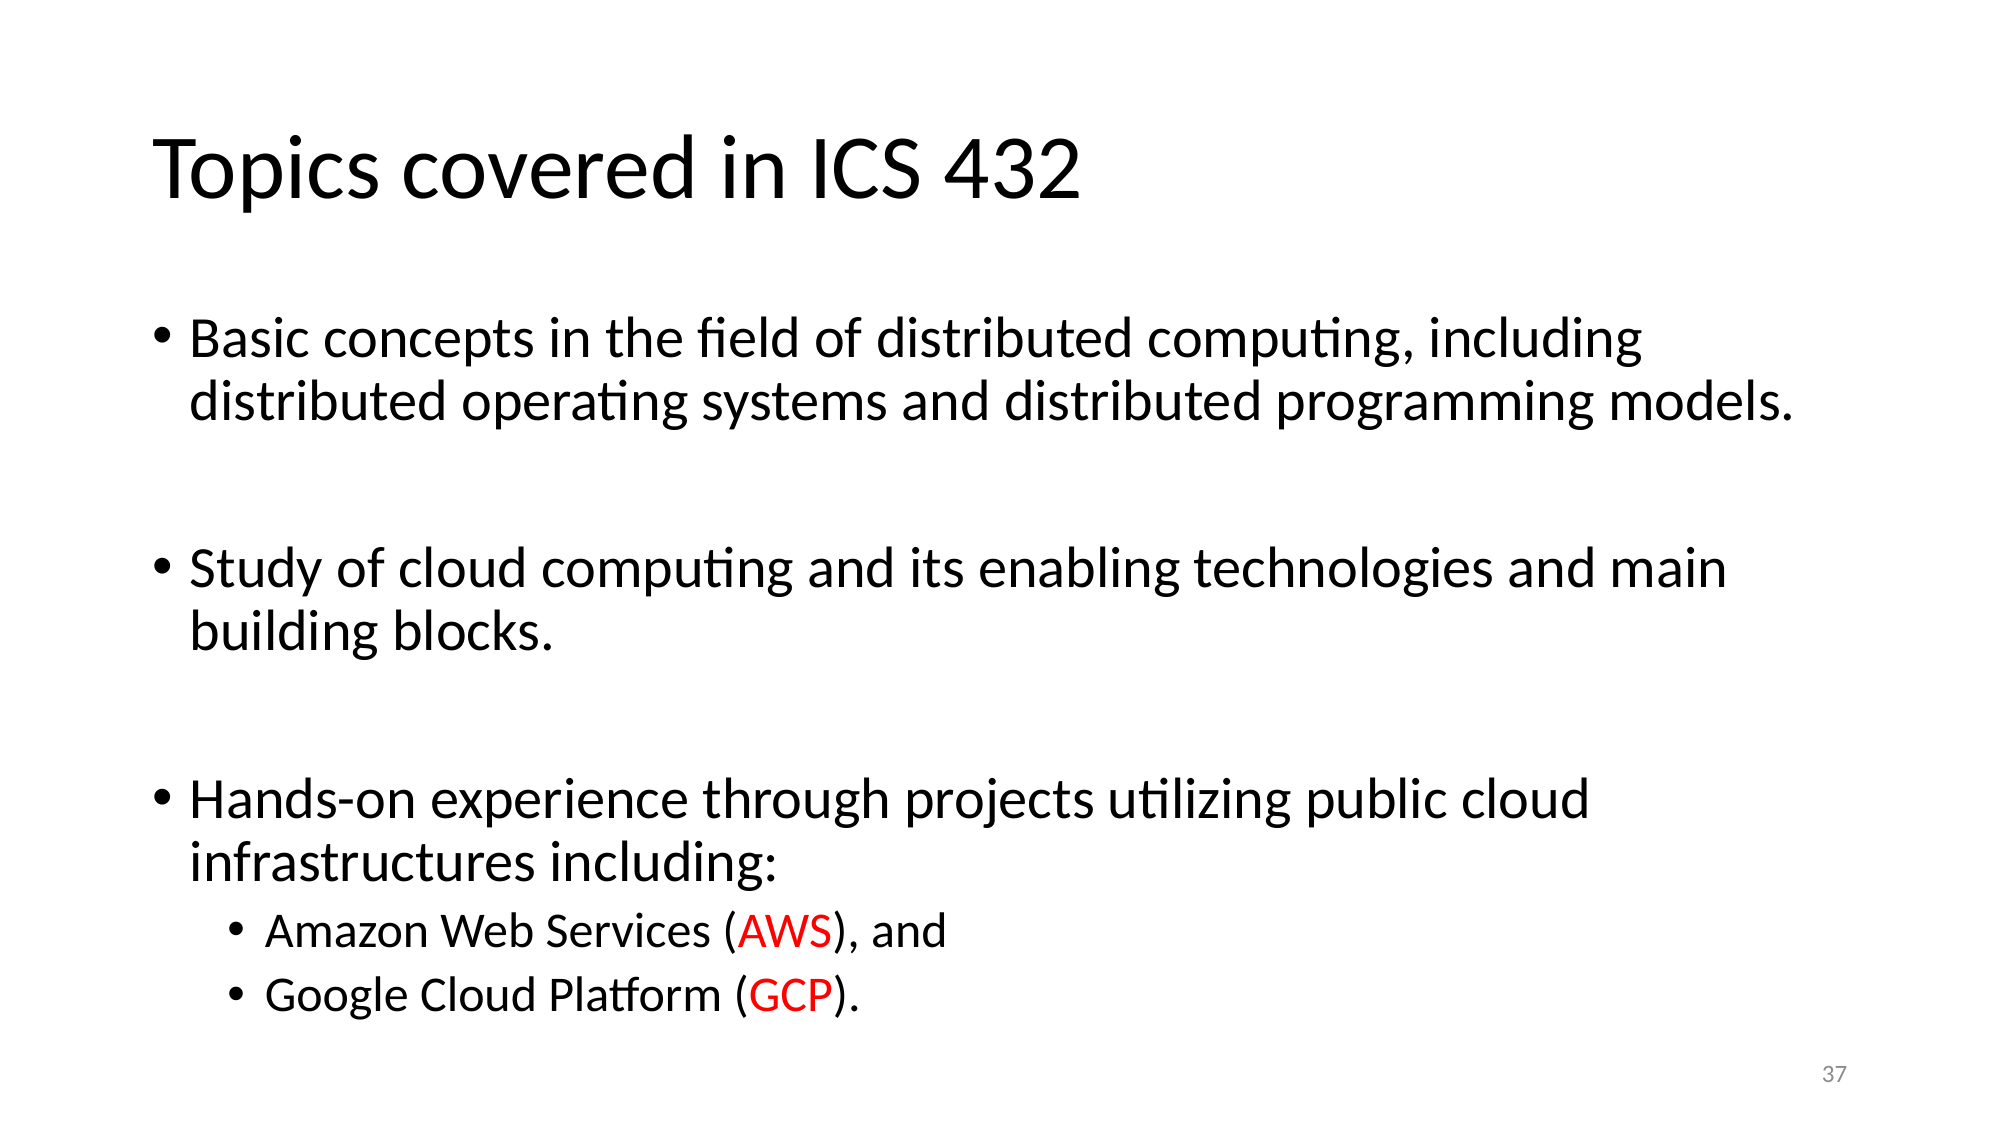

# Topics covered in ICS 432
Basic concepts in the field of distributed computing, including distributed operating systems and distributed programming models.

Study of cloud computing and its enabling technologies and main building blocks.

Hands-on experience through projects utilizing public cloud infrastructures including:
Amazon Web Services (AWS), and
Google Cloud Platform (GCP).
37